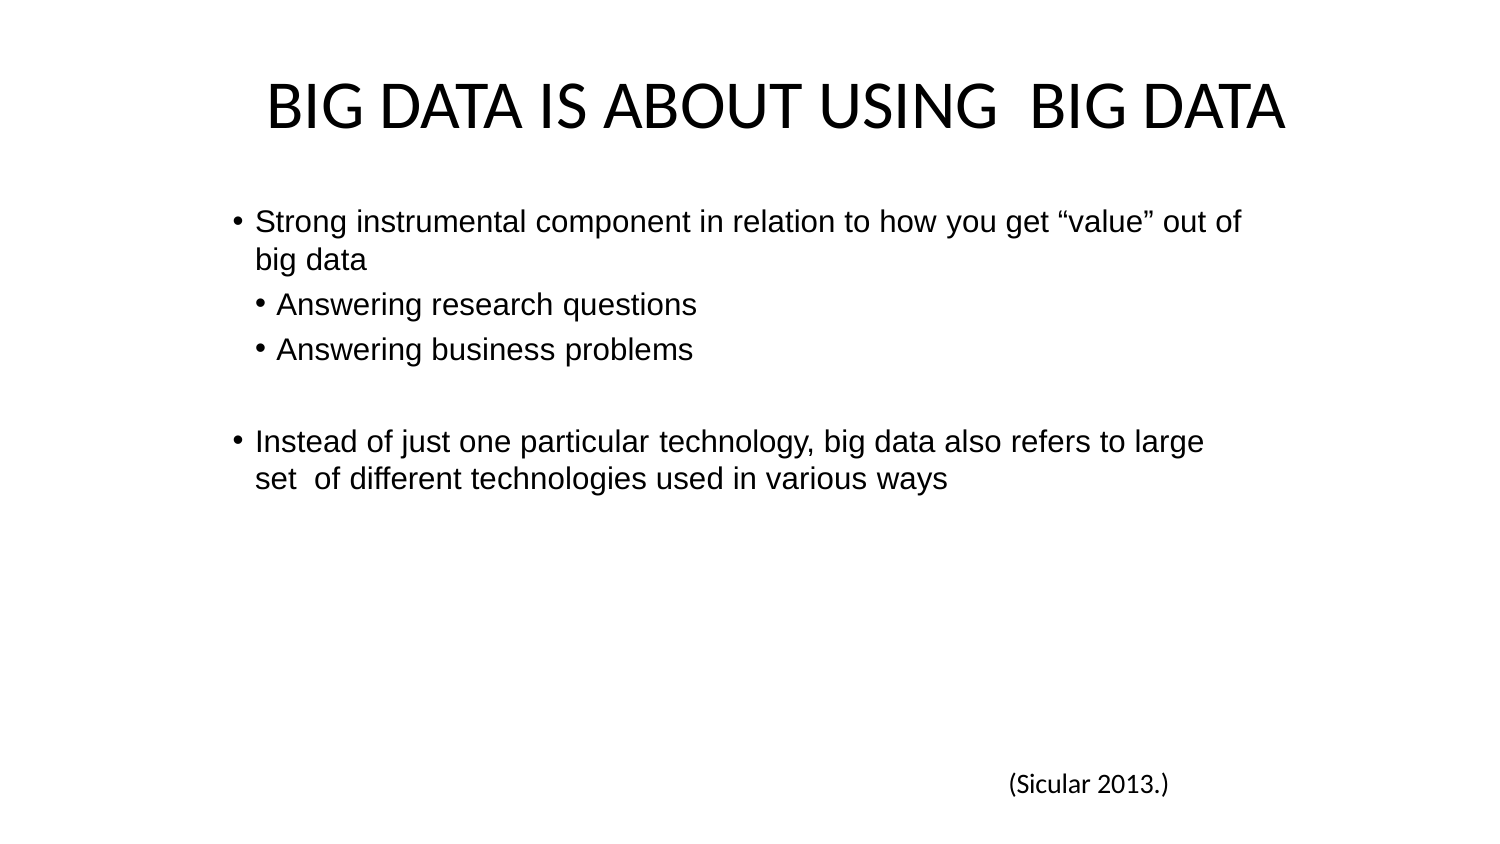

# BIG DATA IS ABOUT USING  BIG DATA
Strong instrumental component in relation to how you get “value” out of
big data
Answering research questions
Answering business problems

Instead of just one particular technology, big data also refers to large set  of different technologies used in various ways
(Sicular 2013.)